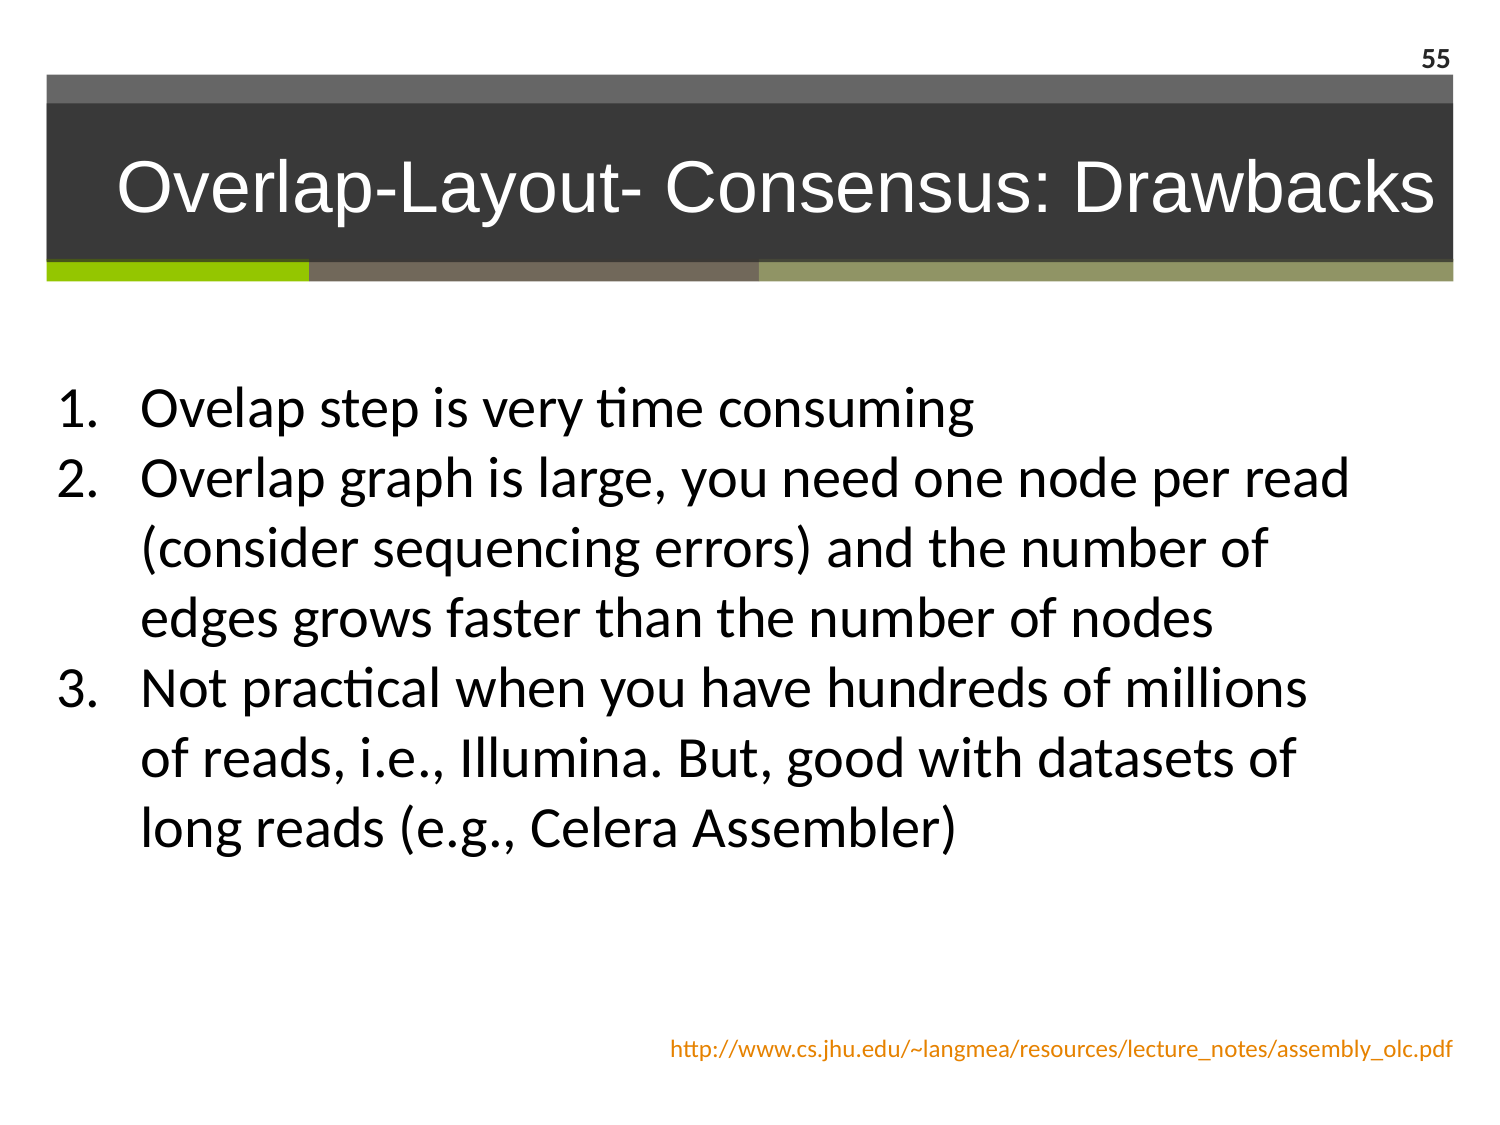

55
# Overlap-Layout- Consensus: Drawbacks
Ovelap step is very time consuming
Overlap graph is large, you need one node per read (consider sequencing errors) and the number of edges grows faster than the number of nodes
Not practical when you have hundreds of millions of reads, i.e., Illumina. But, good with datasets of long reads (e.g., Celera Assembler)
http://www.cs.jhu.edu/~langmea/resources/lecture_notes/assembly_olc.pdf